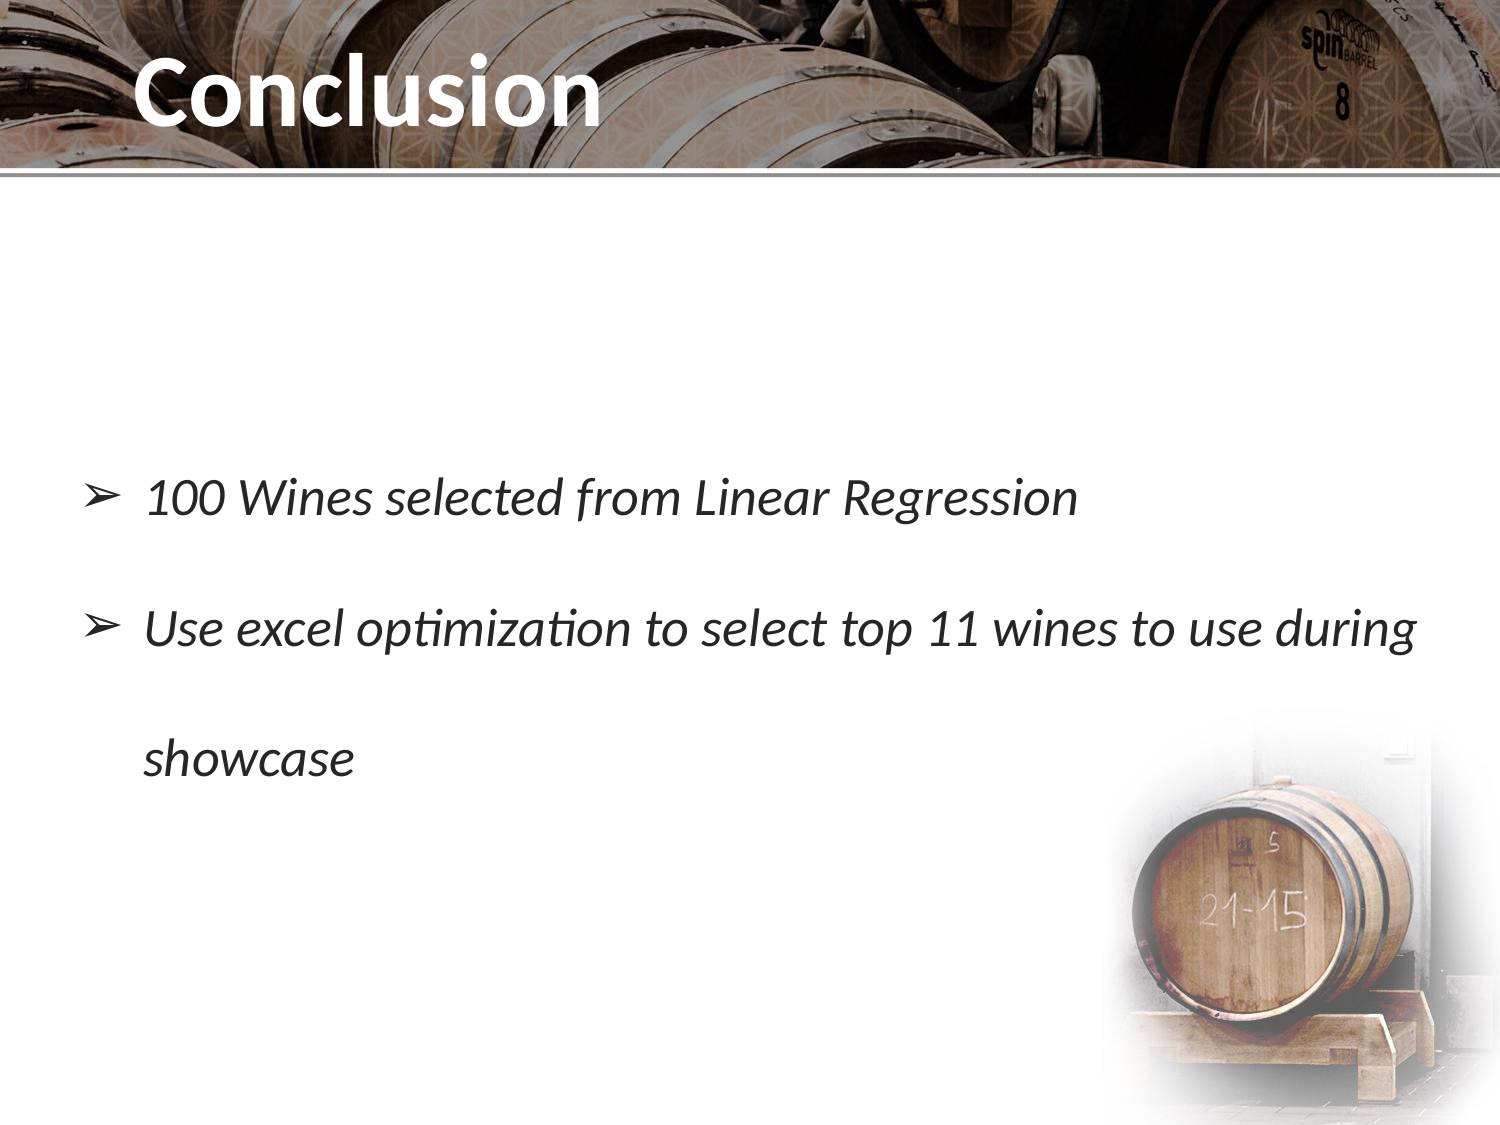

# Conclusion
100 Wines selected from Linear Regression
Use excel optimization to select top 11 wines to use during showcase